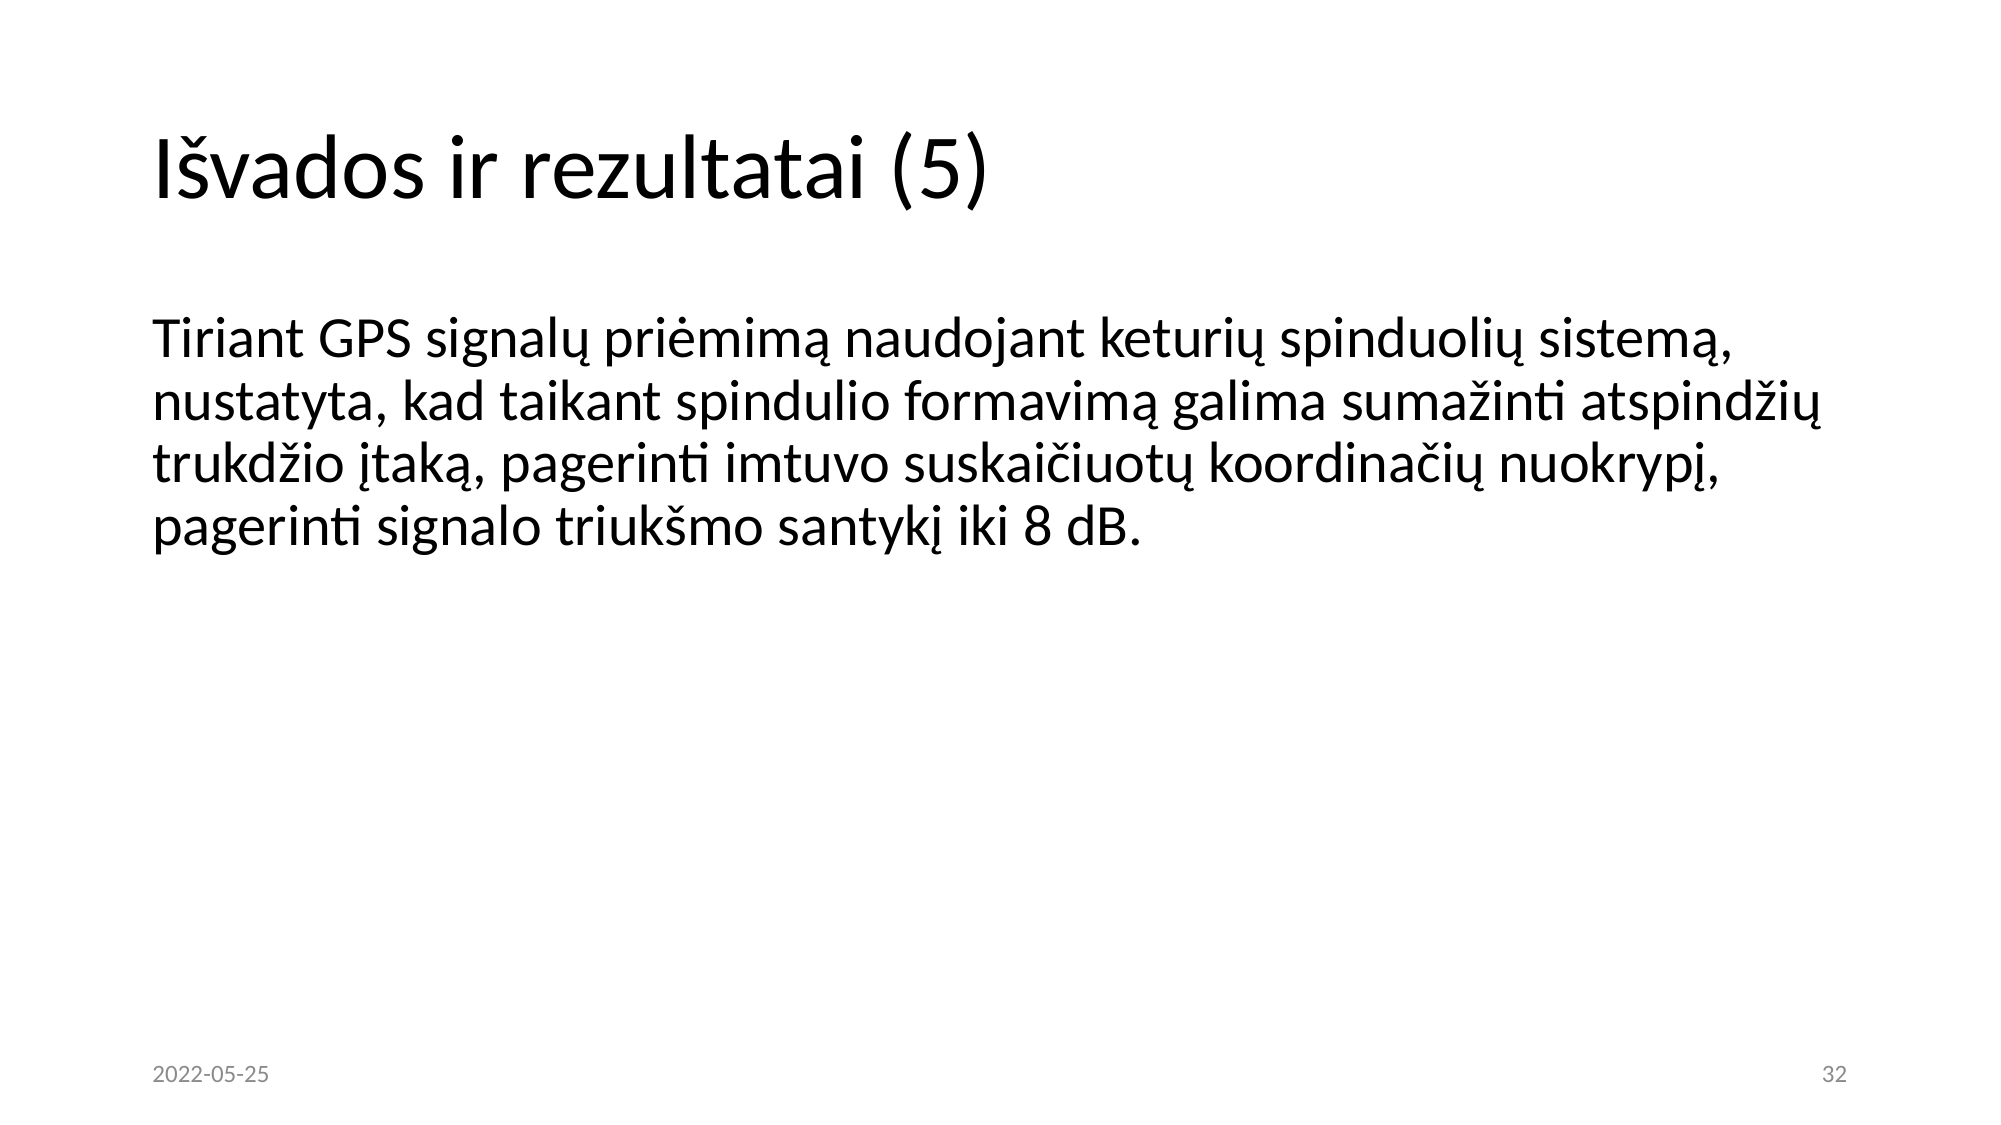

# Išvados ir rezultatai (5)
Tiriant GPS signalų priėmimą naudojant keturių spinduolių sistemą, nustatyta, kad taikant spindulio formavimą galima sumažinti atspindžių trukdžio įtaką, pagerinti imtuvo suskaičiuotų koordinačių nuokrypį, pagerinti signalo triukšmo santykį iki 8 dB.
2022-05-25
32